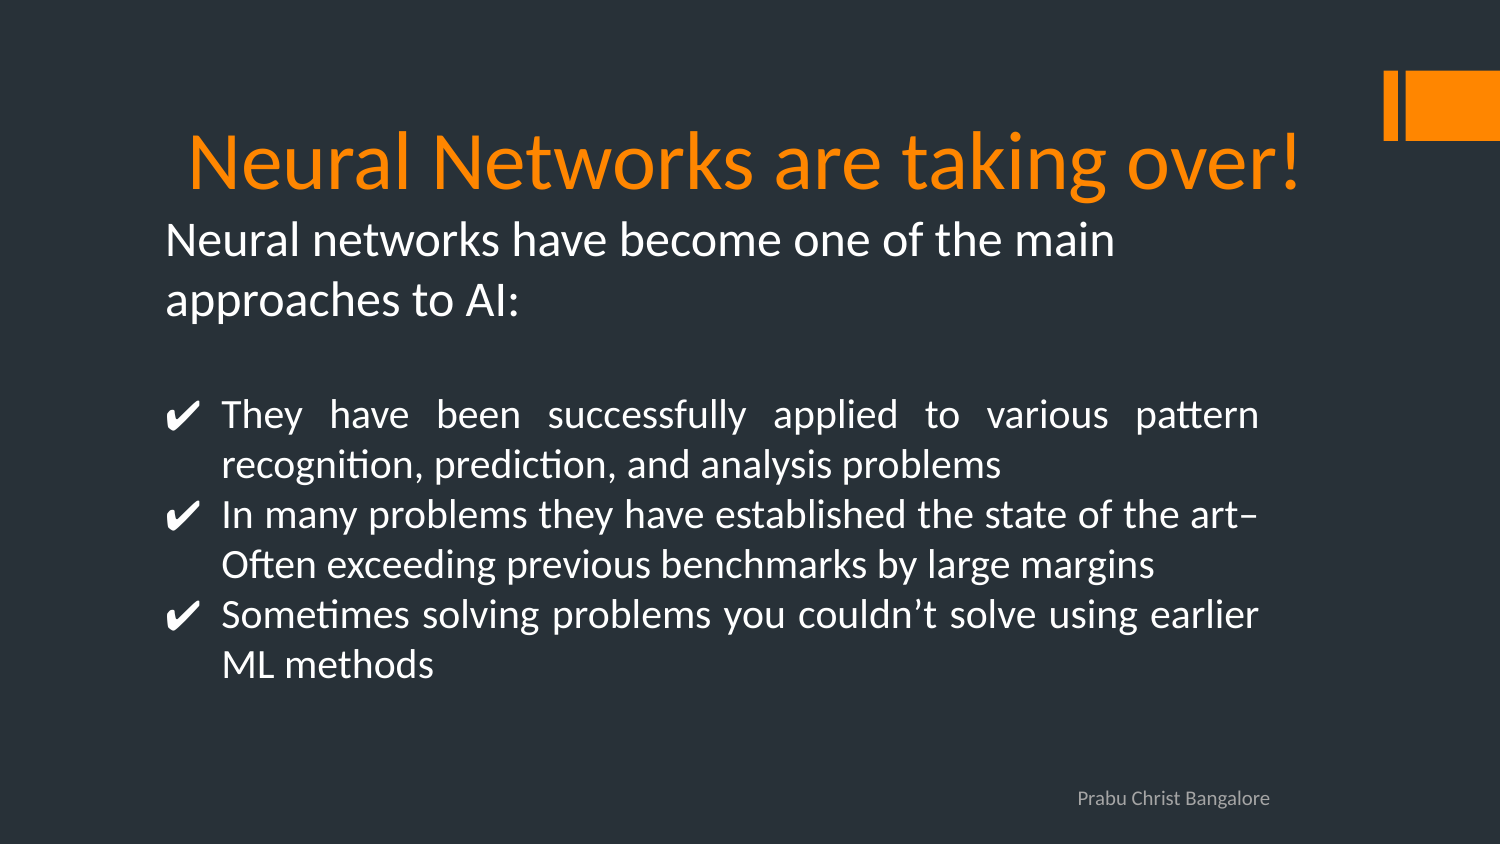

# Neural Networks are taking over!
Neural networks have become one of the main
approaches to AI:

They have been successfully applied to various pattern recognition, prediction, and analysis problems
In many problems they have established the state of the art– Often exceeding previous benchmarks by large margins
Sometimes solving problems you couldn’t solve using earlier ML methods
Prabu Christ Bangalore